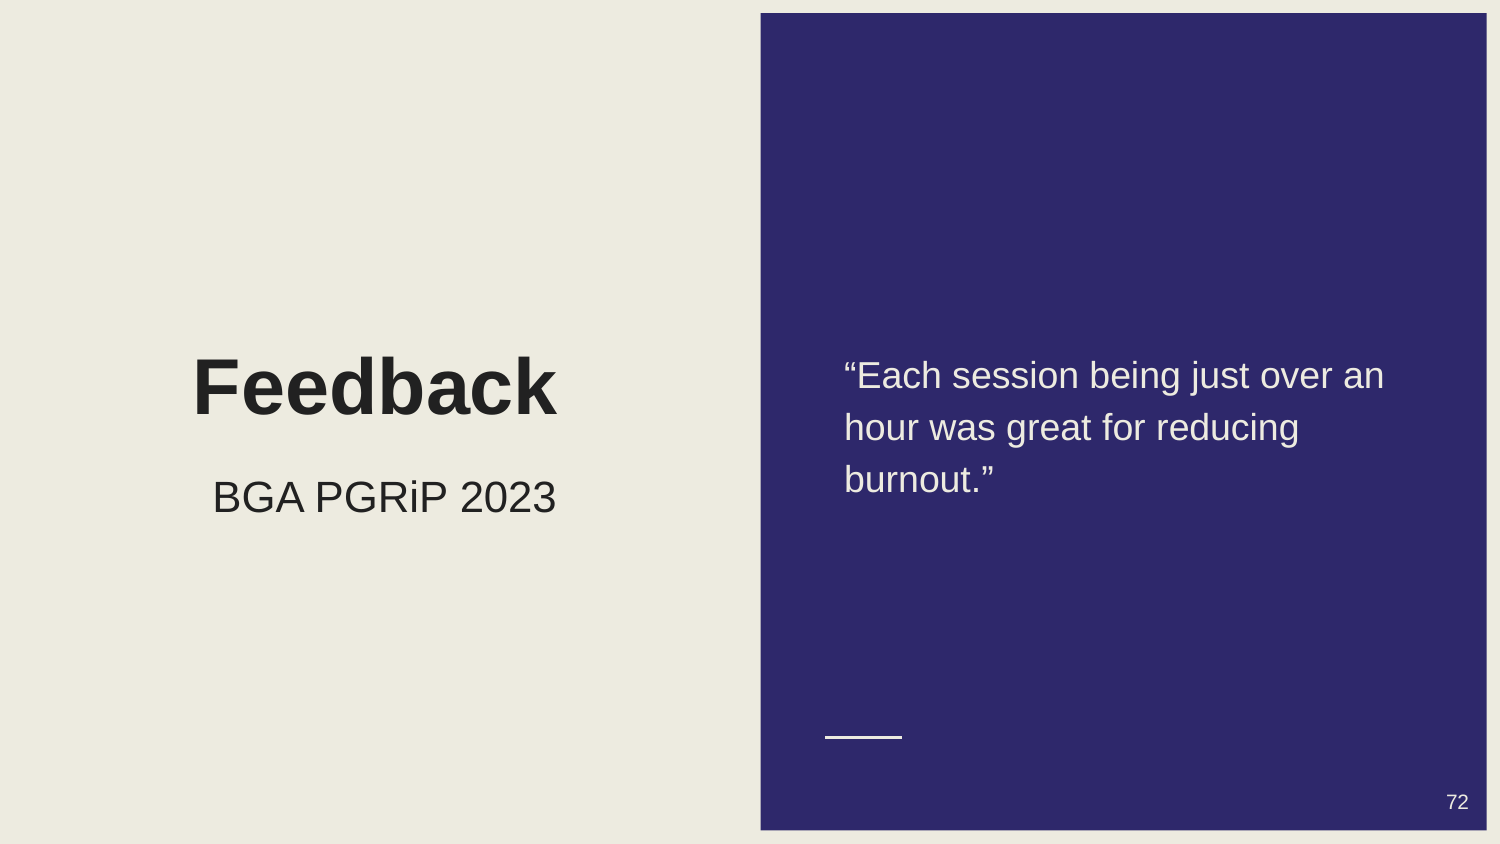

“Each session being just over an hour was great for reducing burnout.”
# Feedback
BGA PGRiP 2023
72